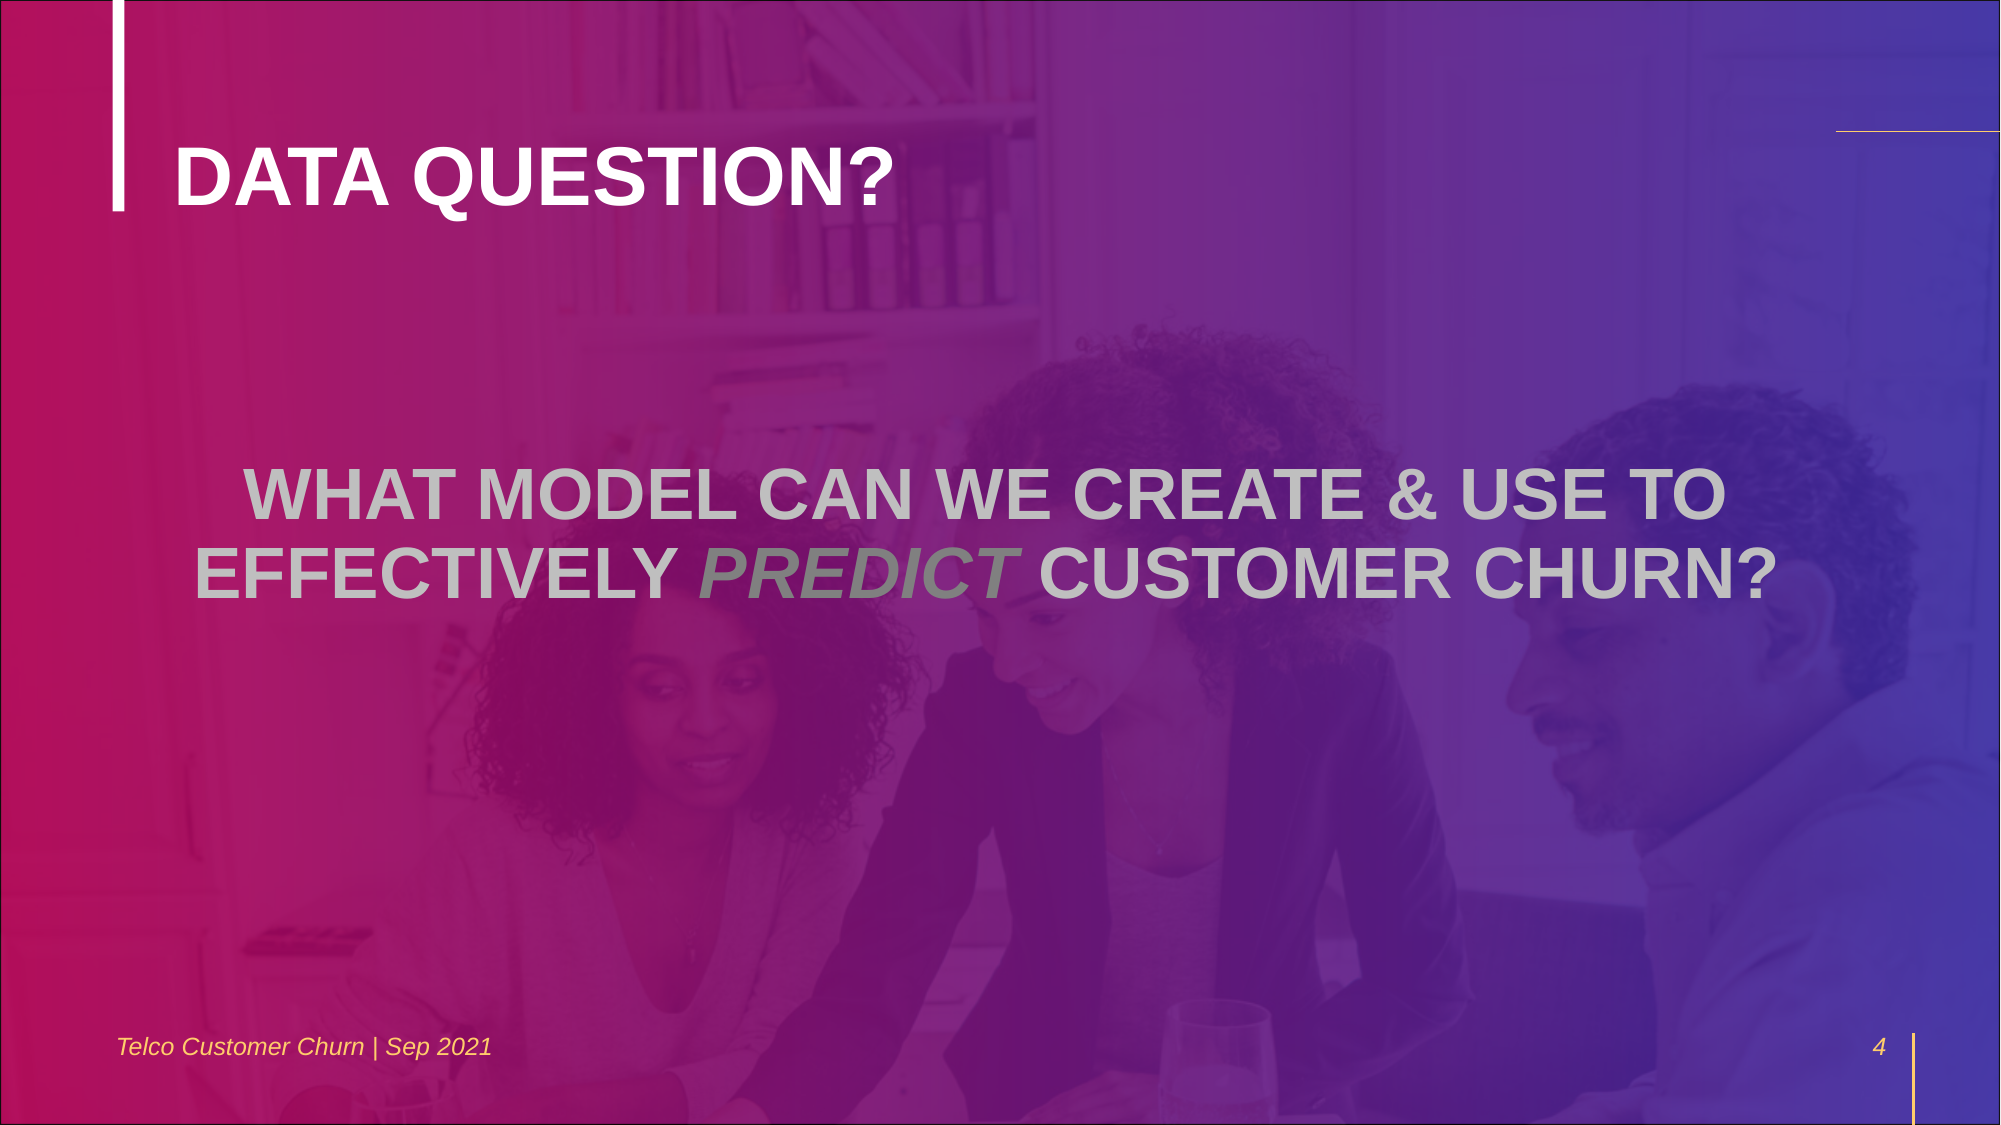

DATA QUESTION?
WHAT MODEL CAN WE CREATE & USE TO EFFECTIVELY PREDICT CUSTOMER CHURN?
Telco Customer Churn | Sep 2021
4